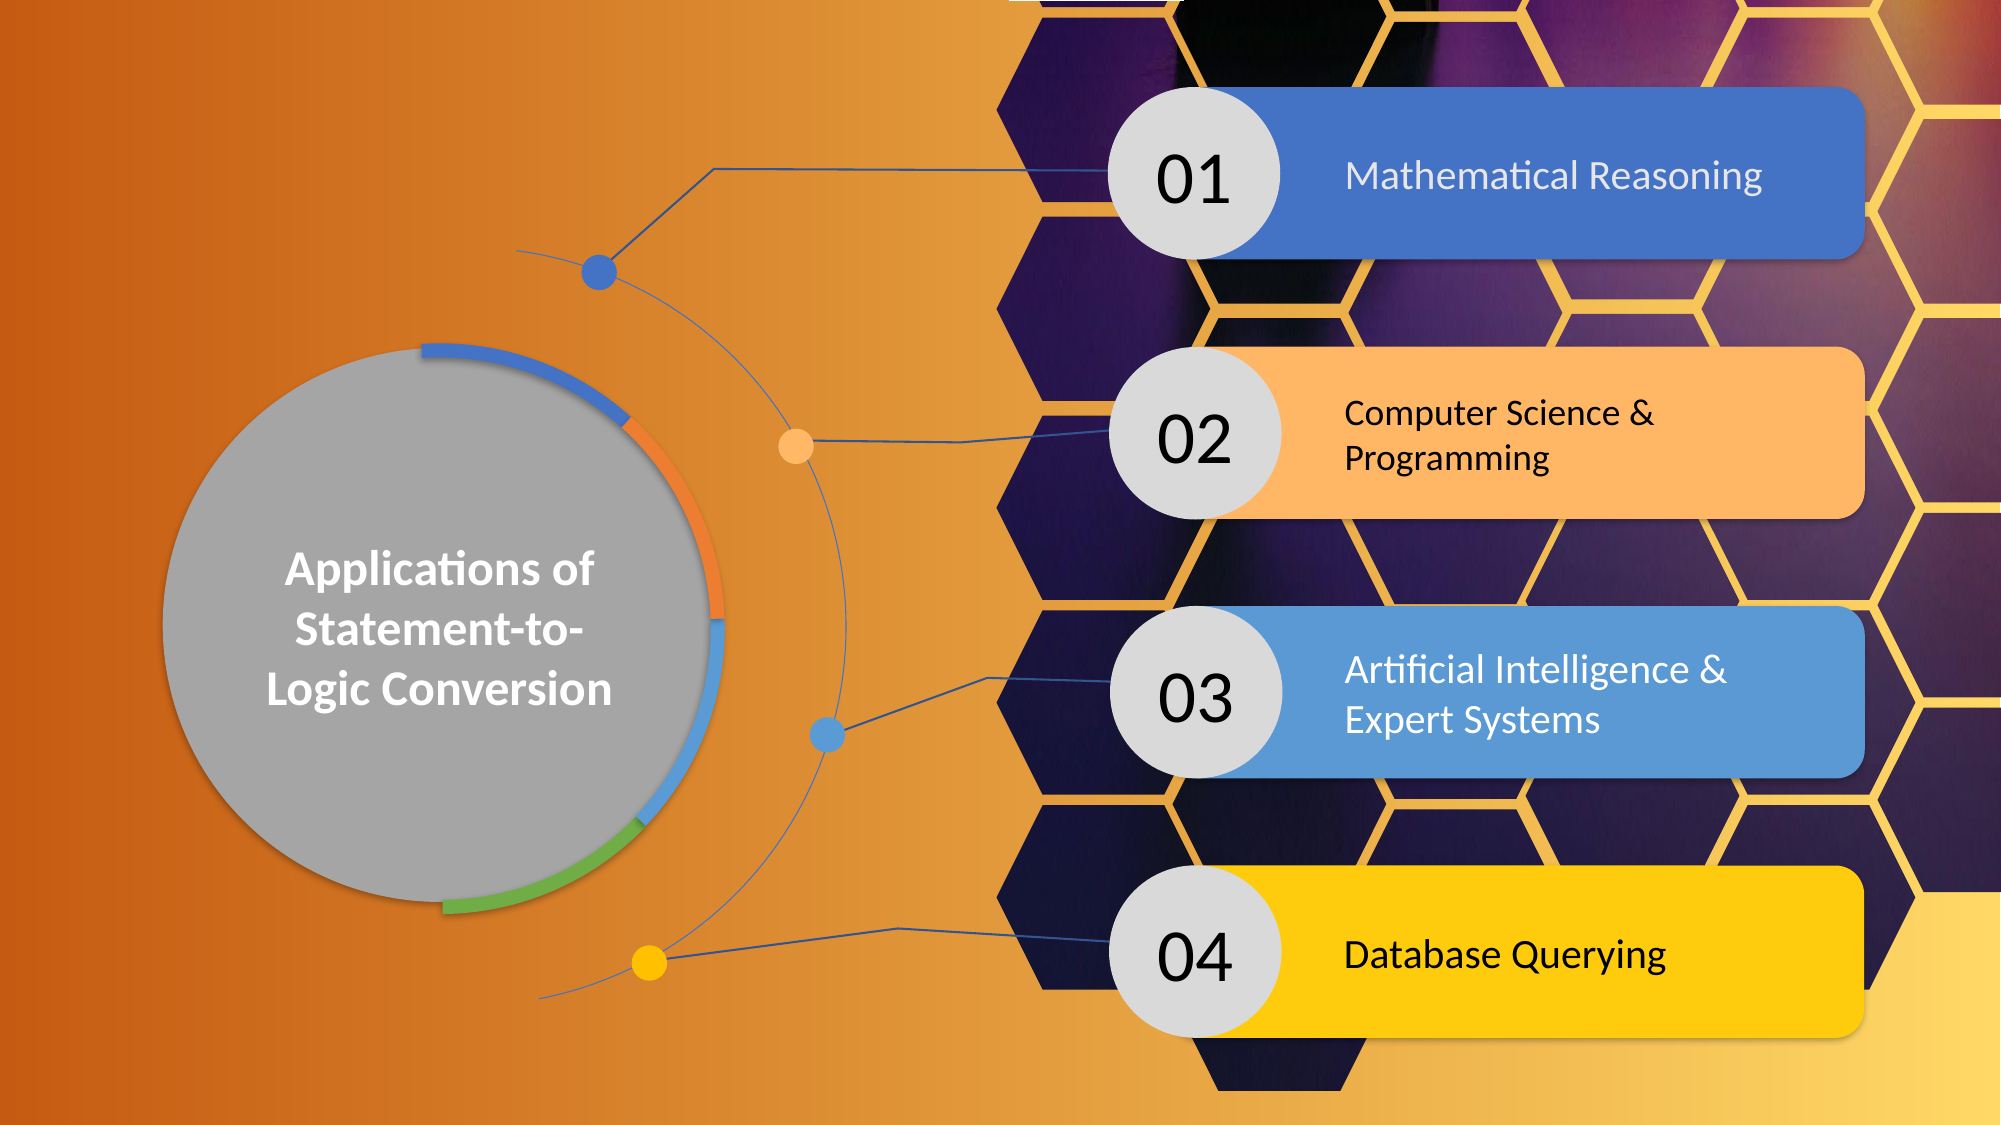

01
Mathematical Reasoning

Computer Science & Programming
02
Applications of Statement-to-Logic Conversion

03
Artificial Intelligence & Expert Systems

04
Database Querying